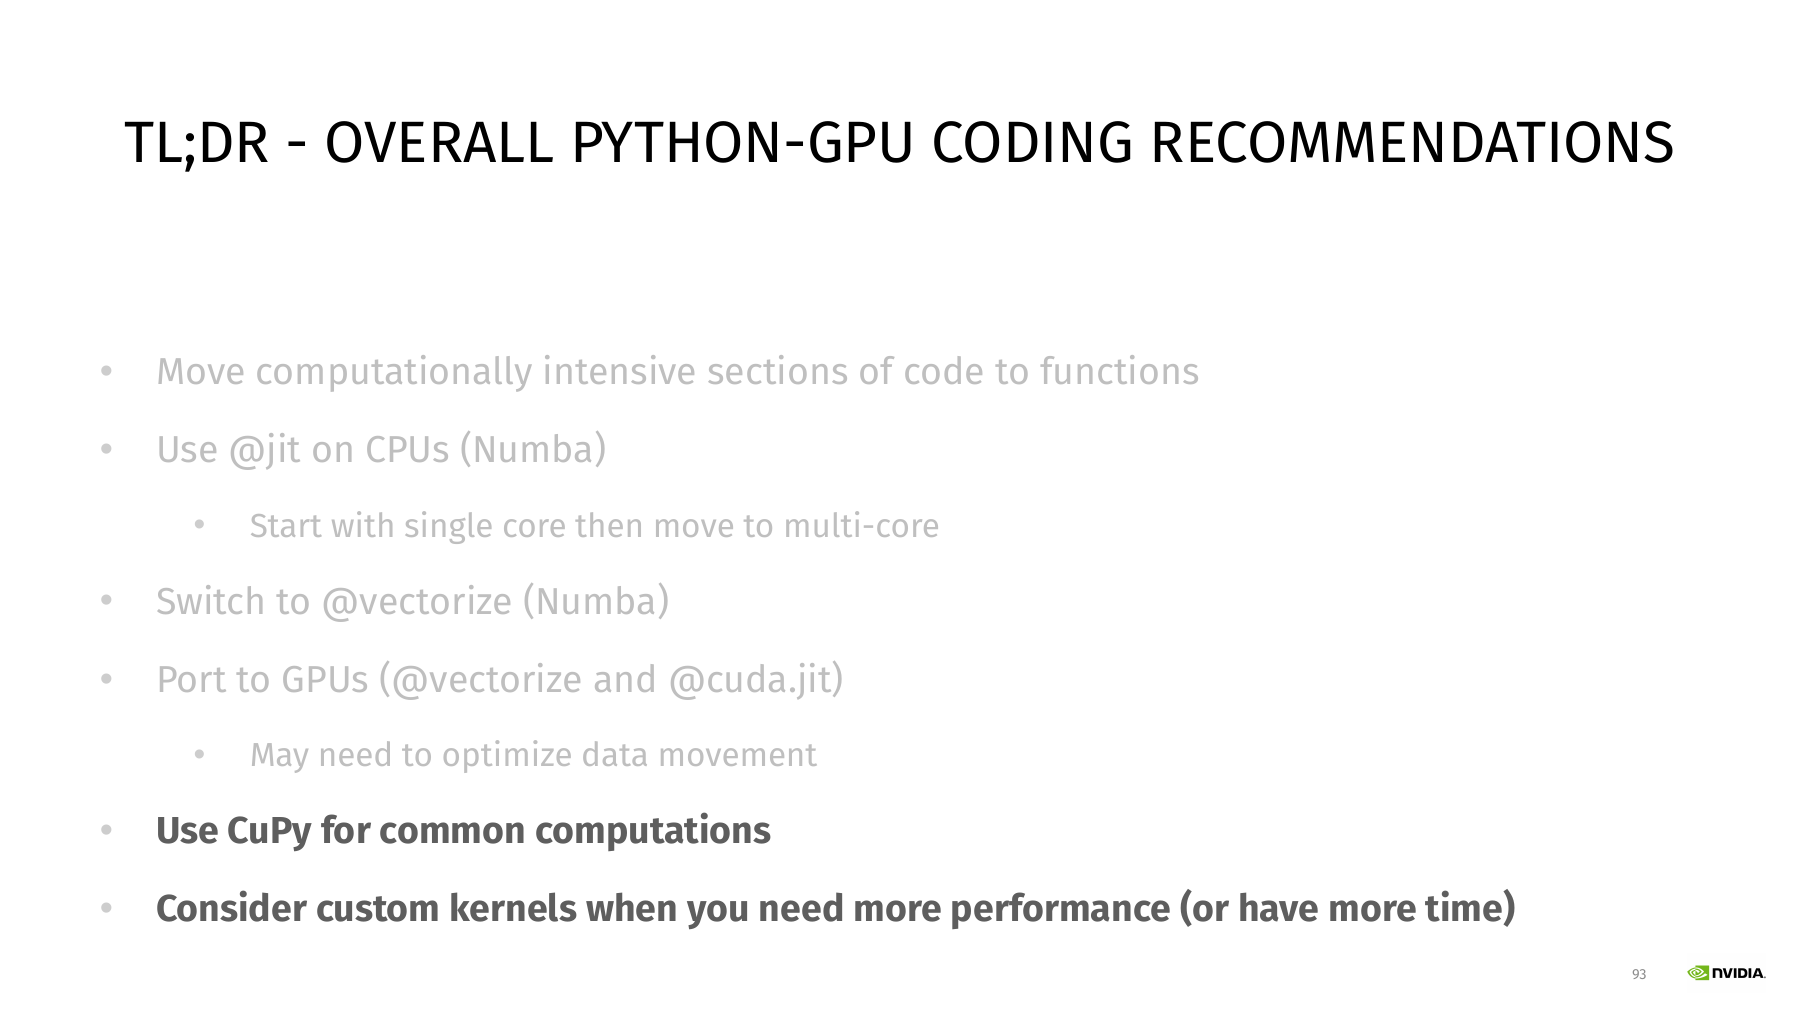

# TL;DR - OVERALL Python-GPU CODING recommendations
Move computationally intensive sections of code to functions
Use @jit on CPUs (Numba)
Start with single core then move to multi-core
Switch to @vectorize (Numba)
Port to GPUs (@vectorize and @cuda.jit)
May need to optimize data movement
Use CuPy for common computations
Consider custom kernels when you need more performance (or have more time)